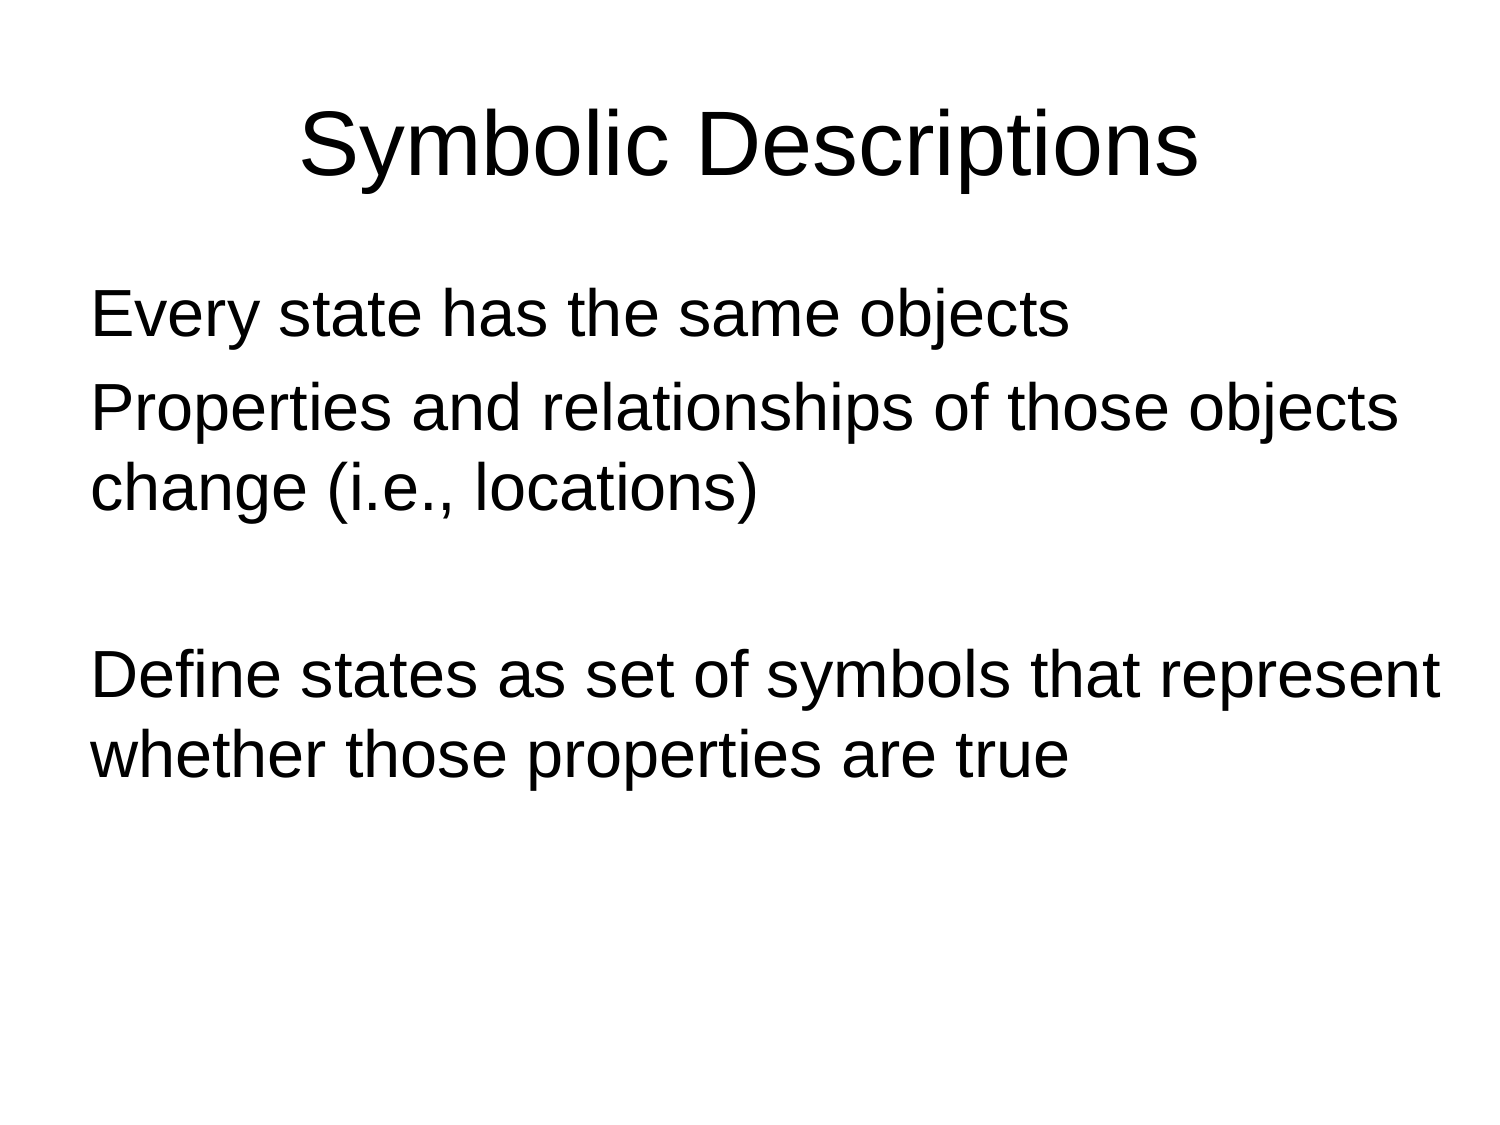

# Symbolic Descriptions
Every state has the same objects
Properties and relationships of those objects change (i.e., locations)

Define states as set of symbols that represent whether those properties are true